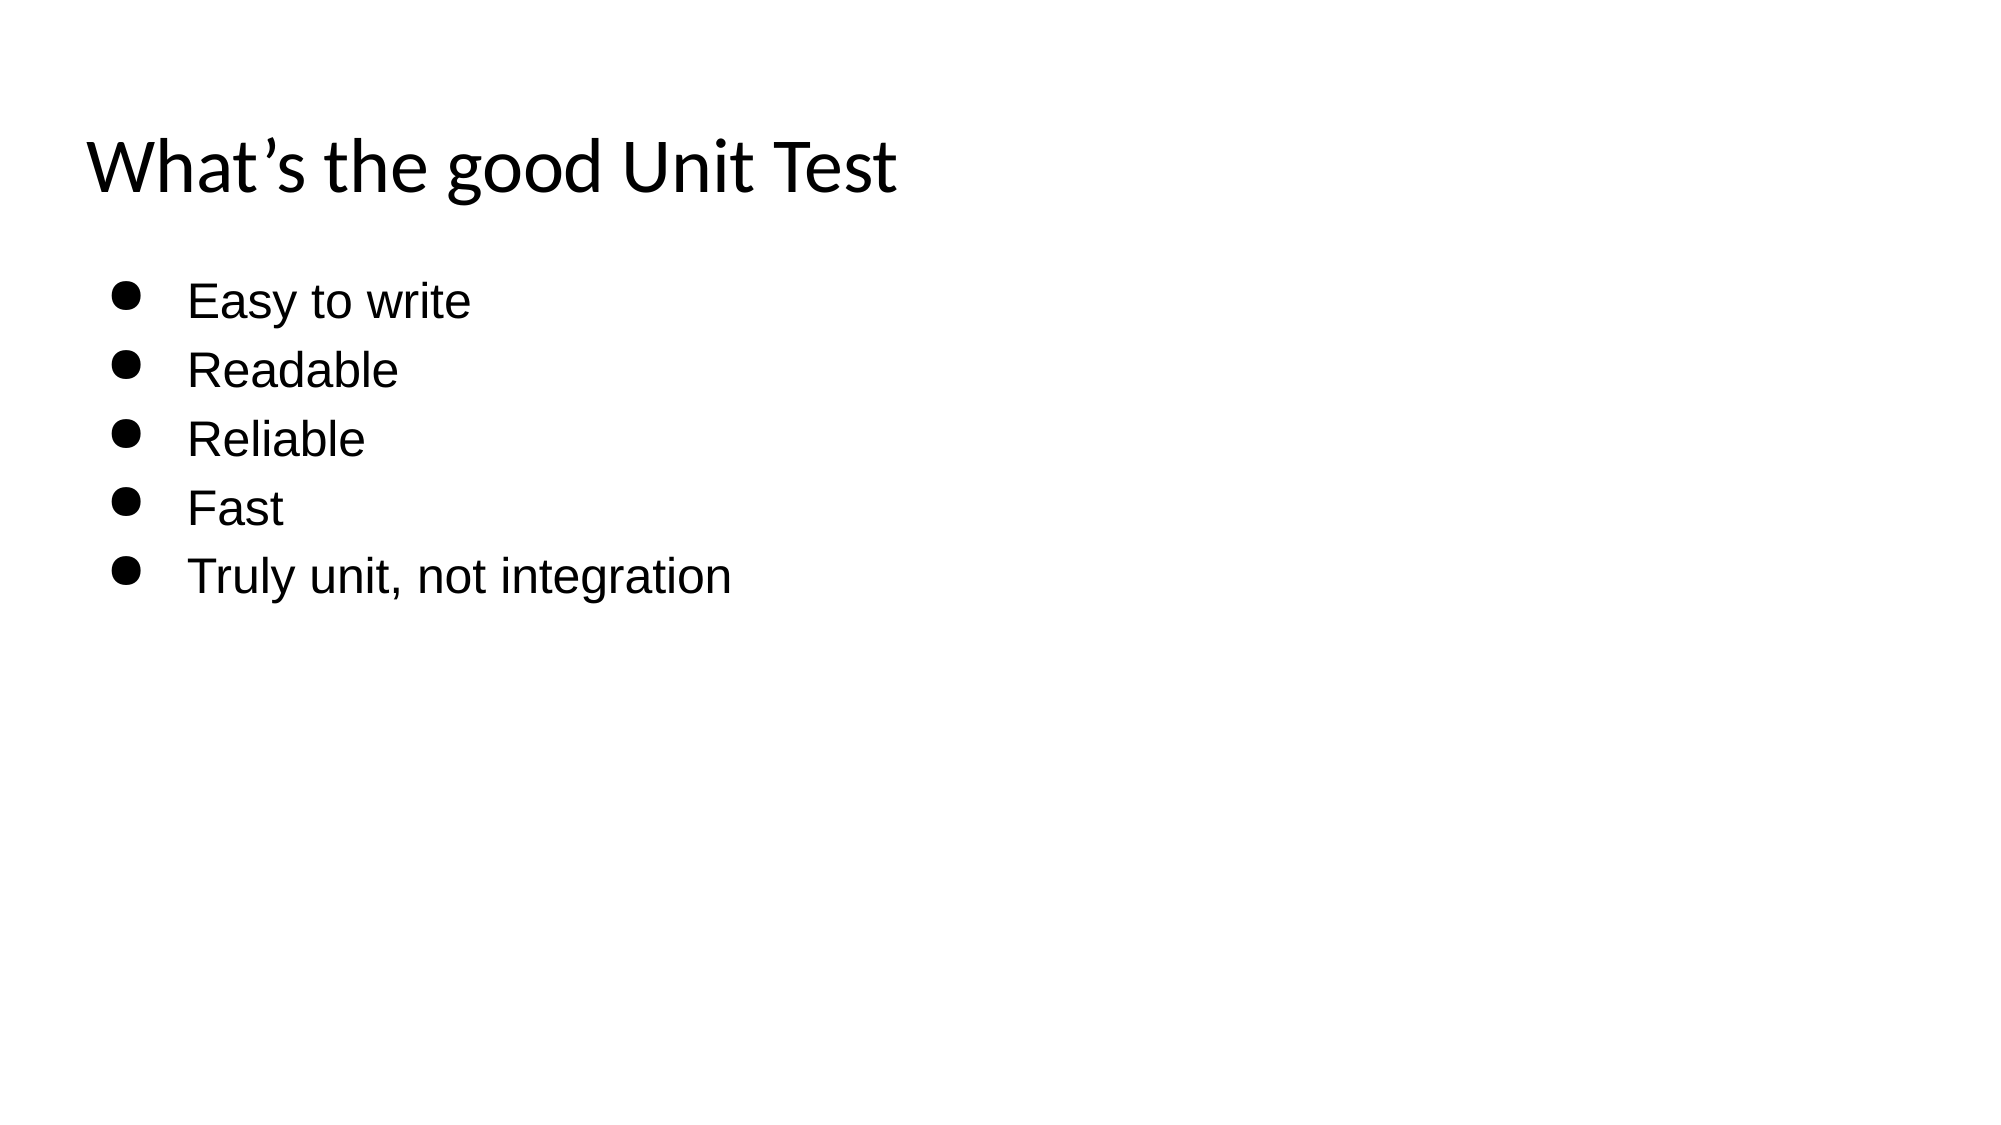

# What’s the good Unit Test
Easy to write
Readable
Reliable
Fast
Truly unit, not integration